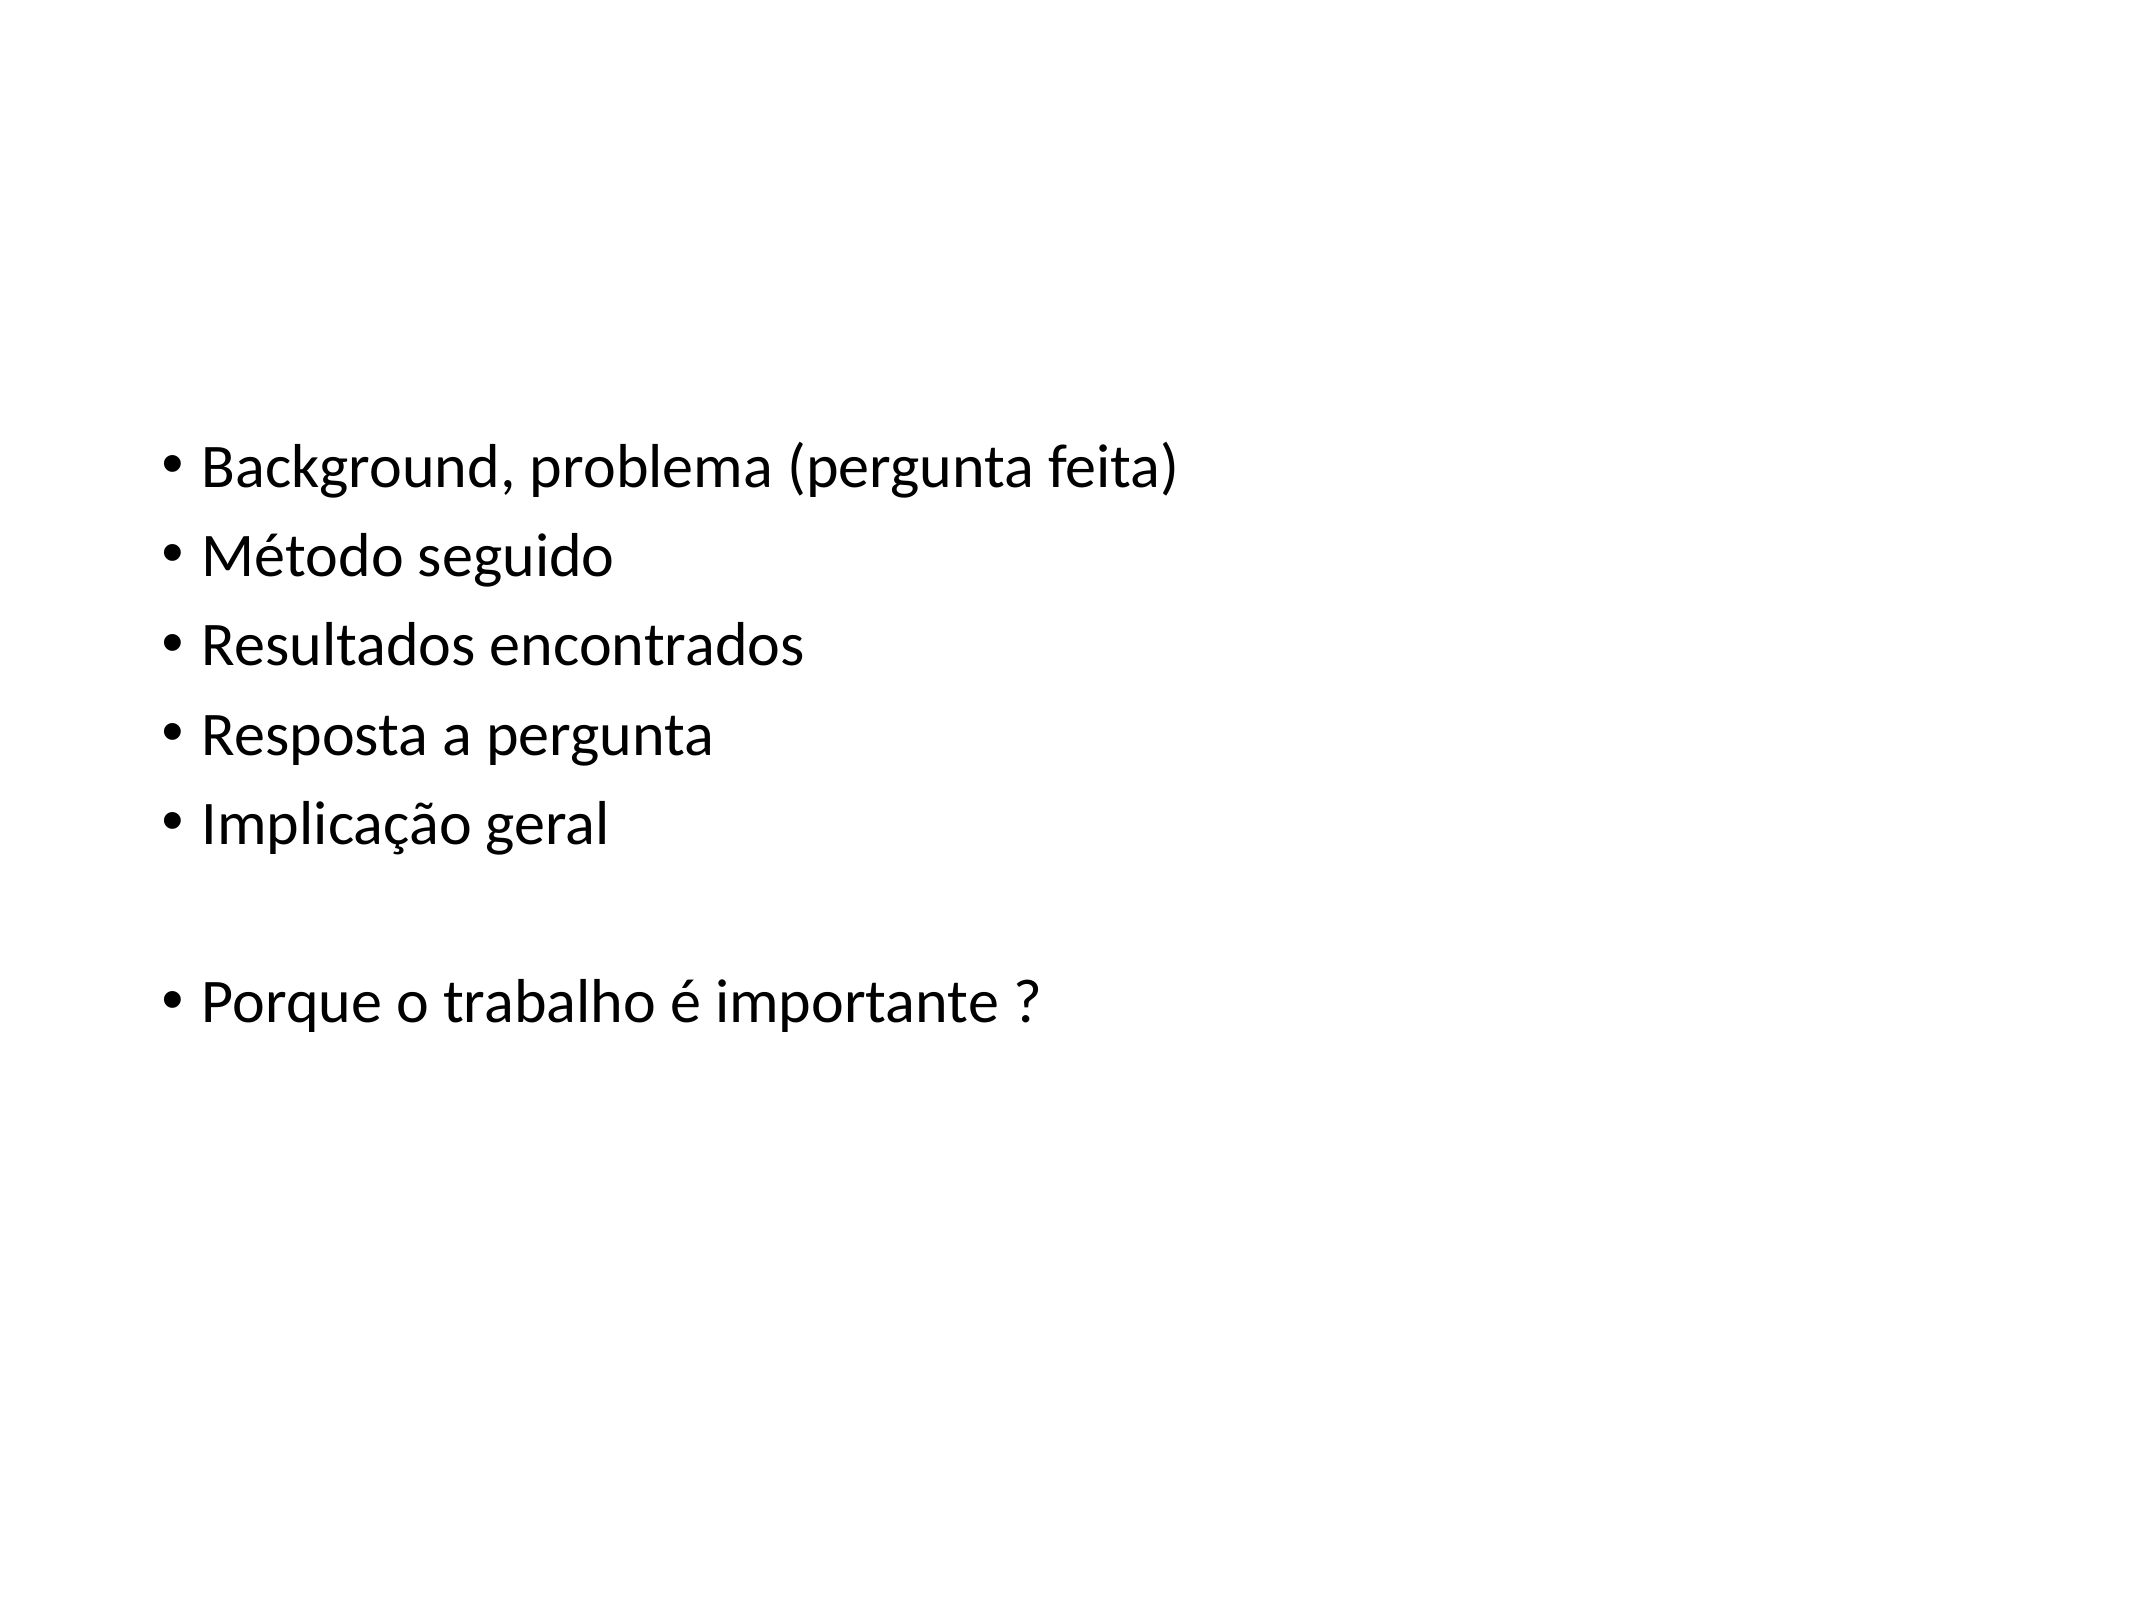

Background, problema (pergunta feita)
Método seguido
Resultados encontrados
Resposta a pergunta
Implicação geral

Porque o trabalho é importante ?